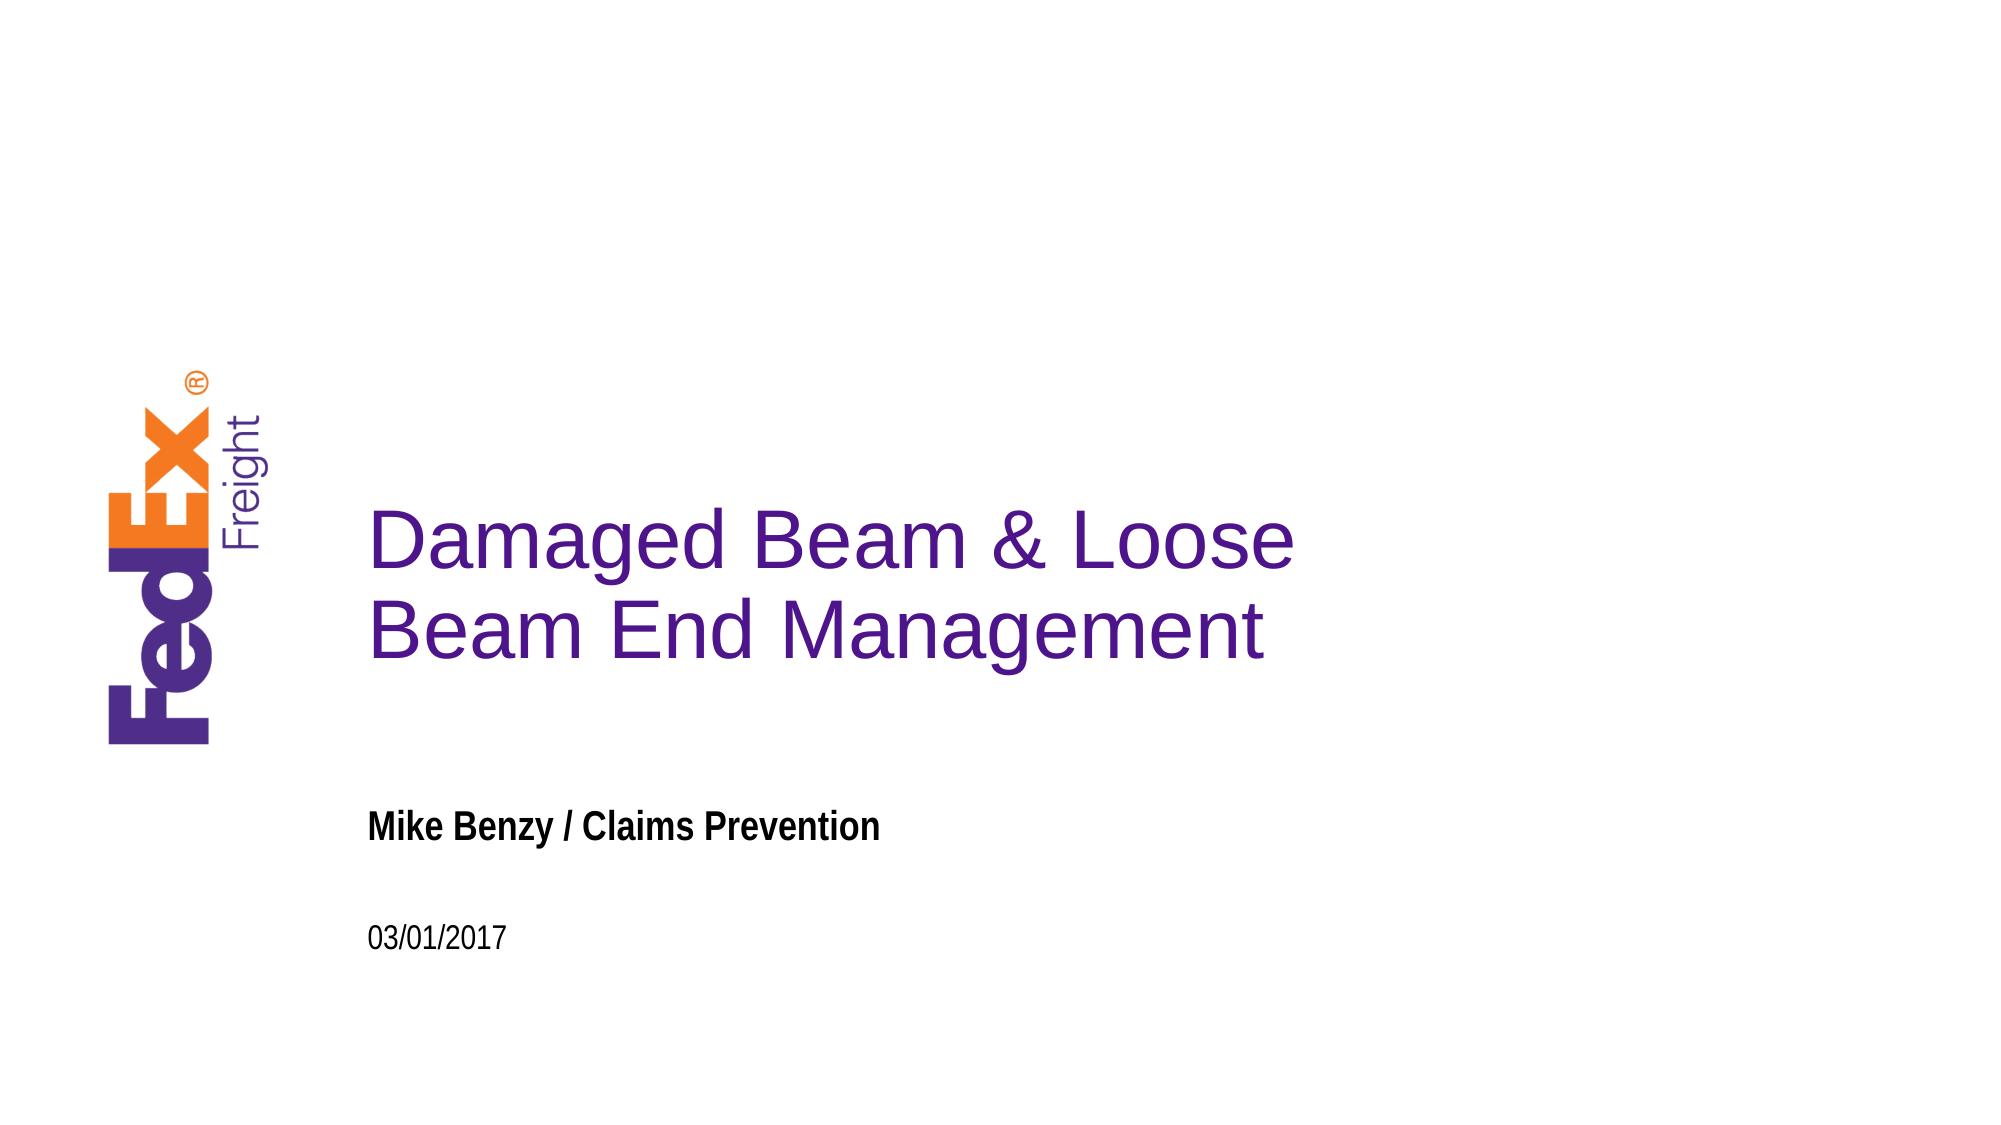

# Damaged Beam & Loose Beam End Management
Mike Benzy / Claims Prevention
03/01/2017